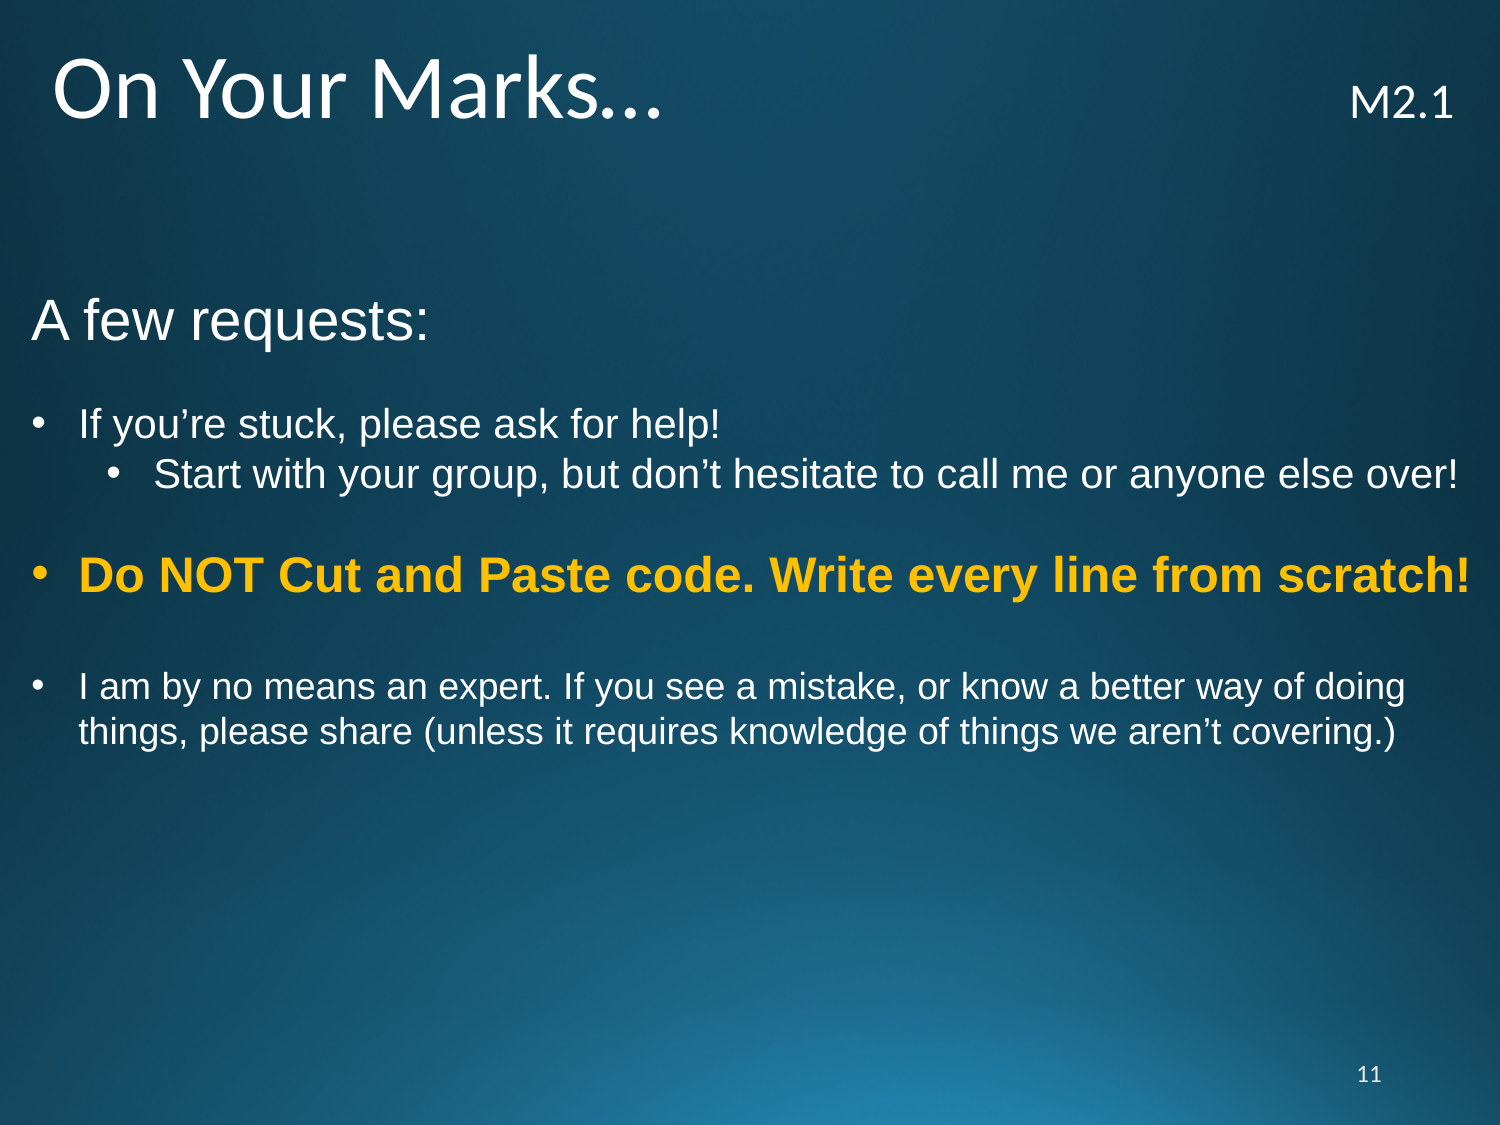

# On Your Marks…                                 M2.1
A few requests:

If you’re stuck, please ask for help!
Start with your group, but don’t hesitate to call me or anyone else over!
Do NOT Cut and Paste code. Write every line from scratch!
I am by no means an expert. If you see a mistake, or know a better way of doing
things, please share (unless it requires knowledge of things we aren’t covering.)

11